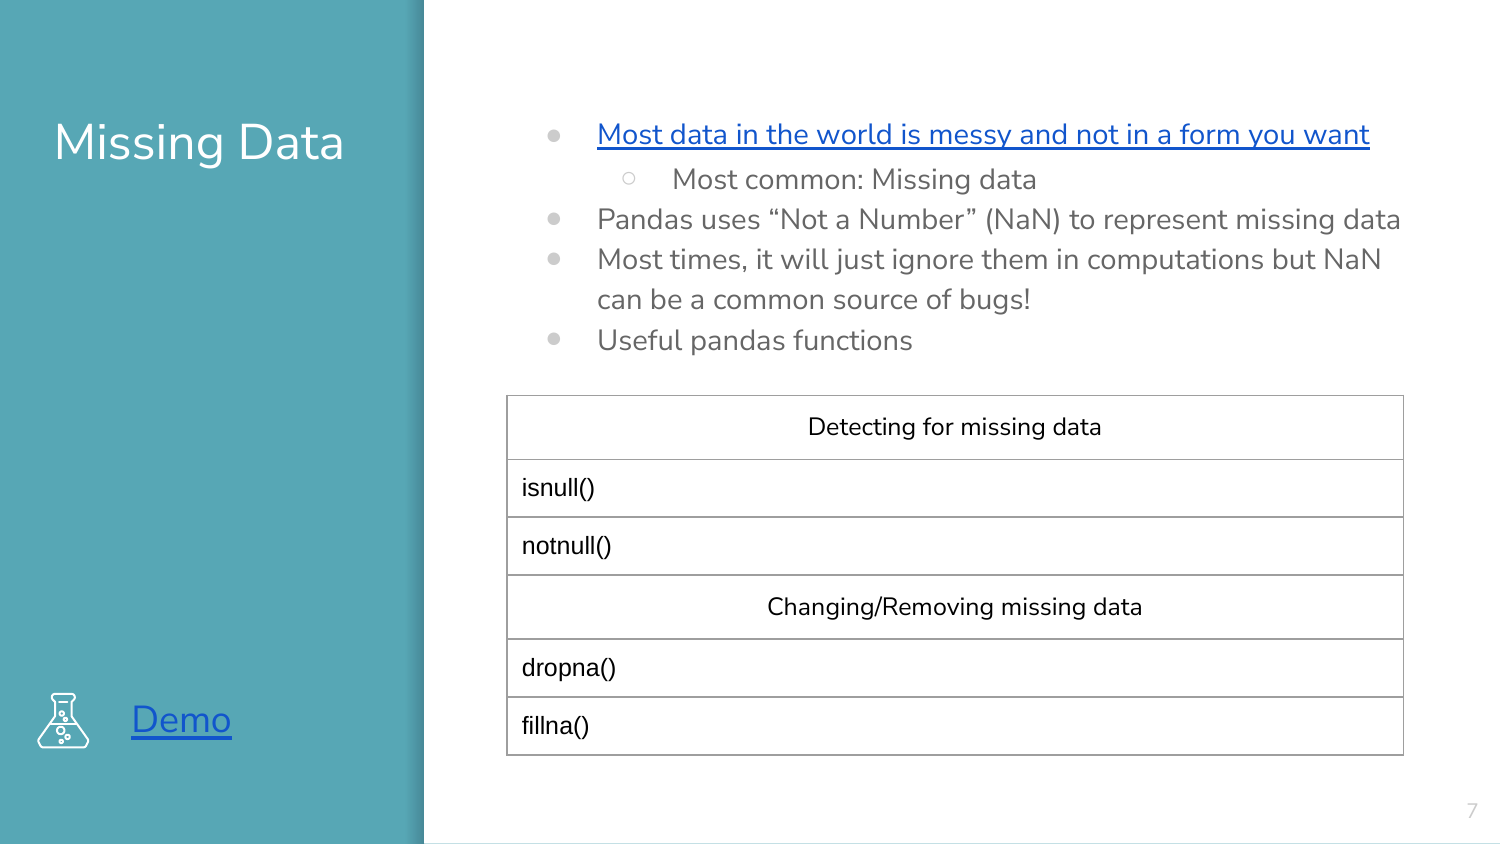

# Missing Data
Most data in the world is messy and not in a form you want
Most common: Missing data
Pandas uses “Not a Number” (NaN) to represent missing data
Most times, it will just ignore them in computations but NaN can be a common source of bugs!
Useful pandas functions

| Detecting for missing data |
| --- |
| isnull() |
| notnull() |
| Changing/Removing missing data |
| dropna() |
| fillna() |
Demo
7